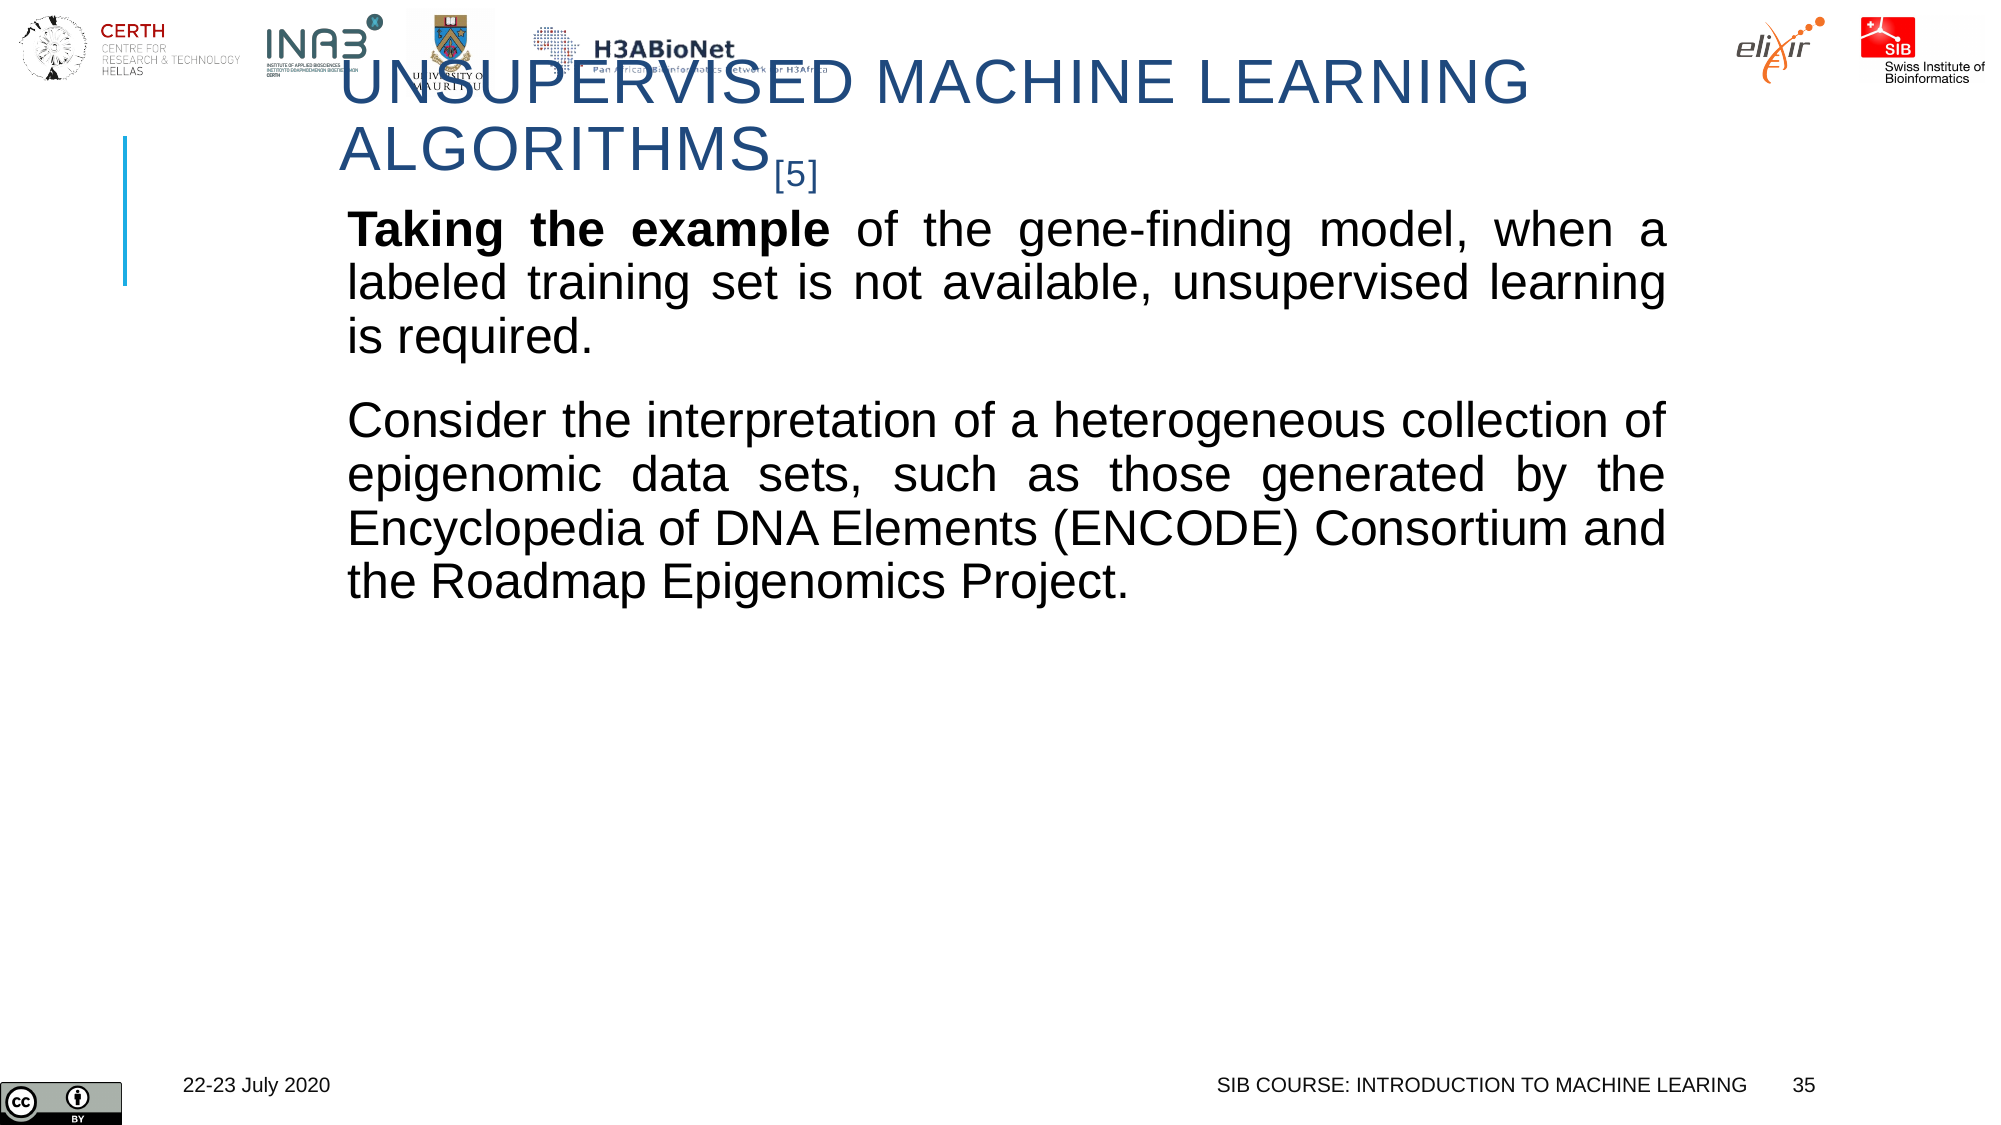

# Unsupervised Machine Learning Algorithms[5]
Taking the example of the gene-finding model, when a labeled training set is not available, unsupervised learning is required.
Consider the interpretation of a heterogeneous collection of epigenomic data sets, such as those generated by the Encyclopedia of DNA Elements (ENCODE) Consortium and the Roadmap Epigenomics Project.

22-23 July 2020
SIB Course: Introduction to Machine Learing
35